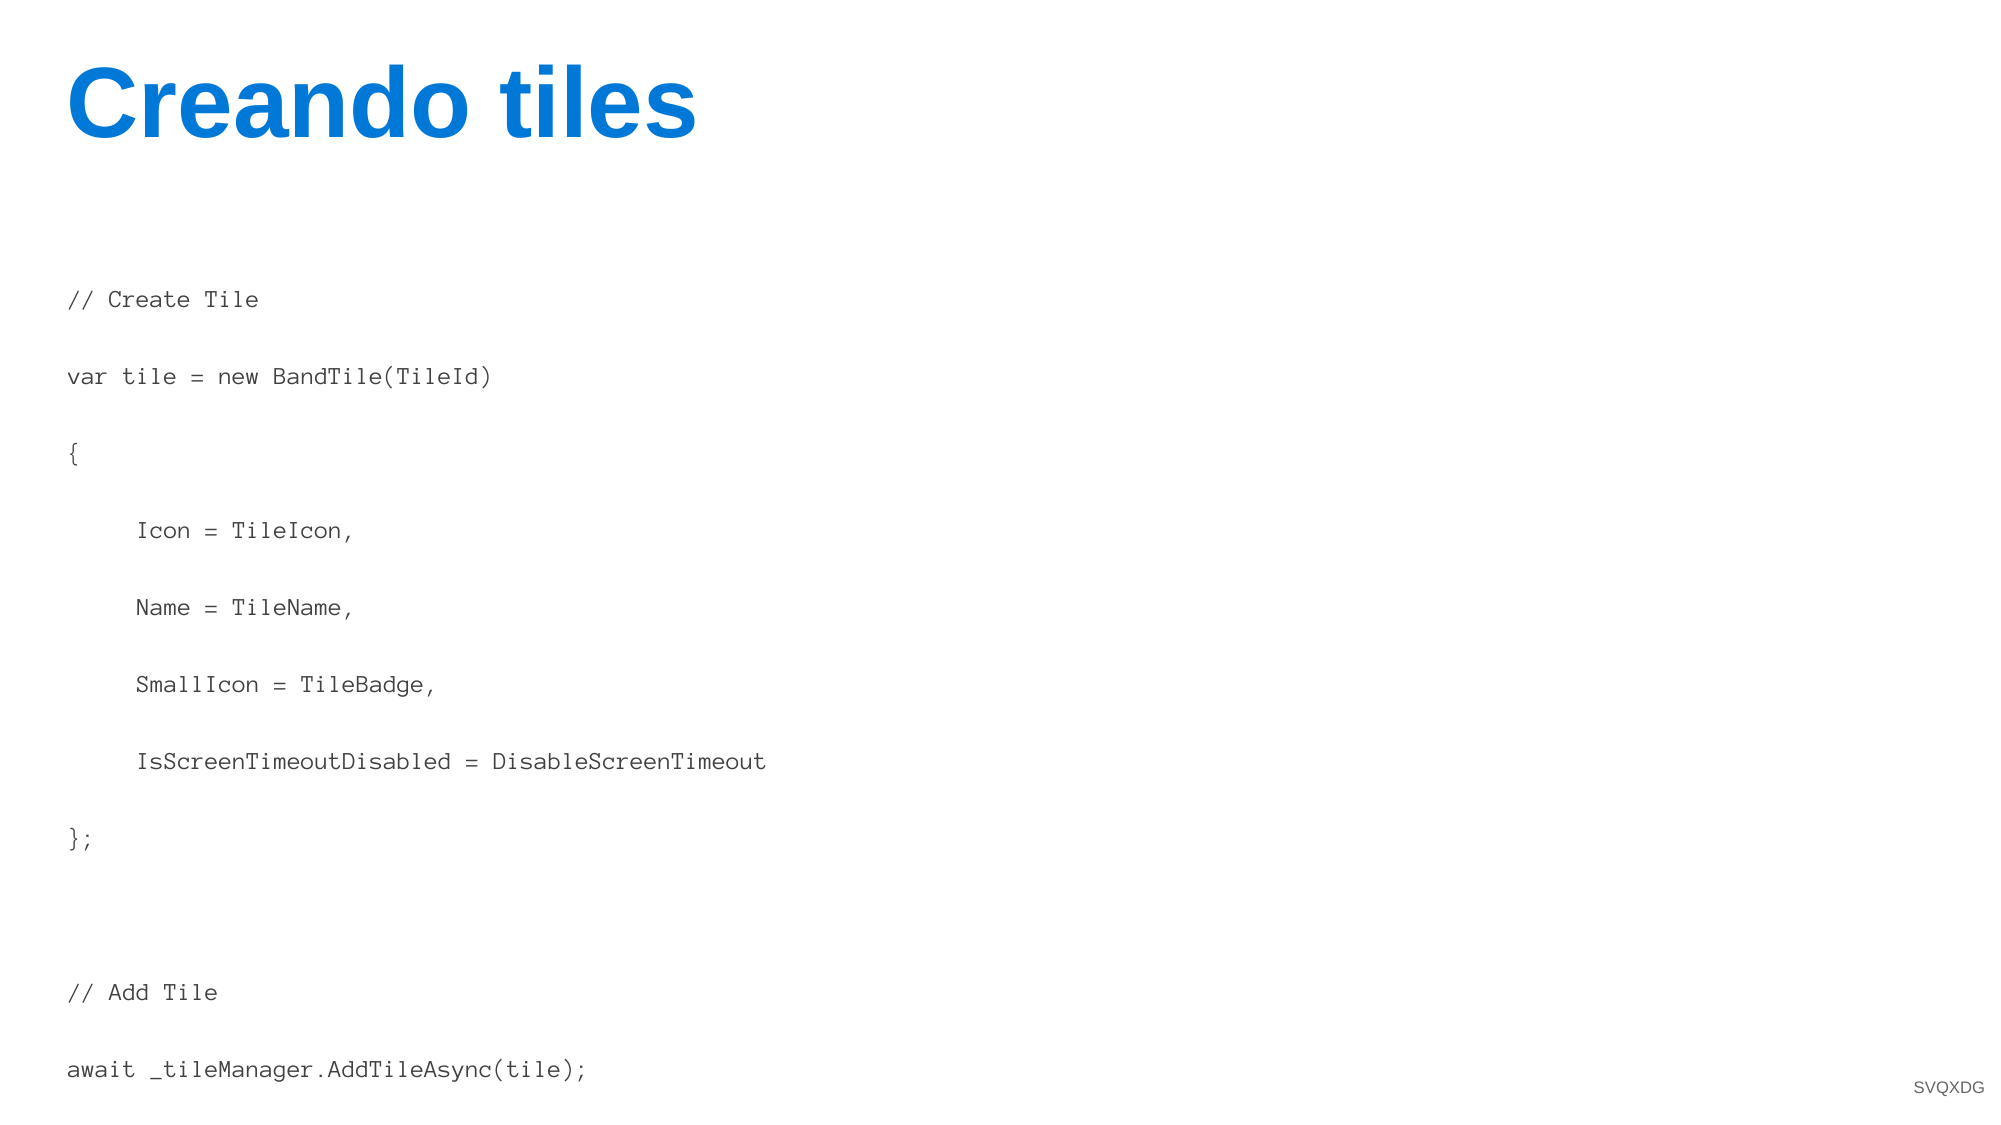

# Creando tiles
// Create Tile
var tile = new BandTile(TileId)
{
     Icon = TileIcon,
     Name = TileName,
     SmallIcon = TileBadge,
     IsScreenTimeoutDisabled = DisableScreenTimeout
};

// Add Tile
await _tileManager.AddTileAsync(tile);